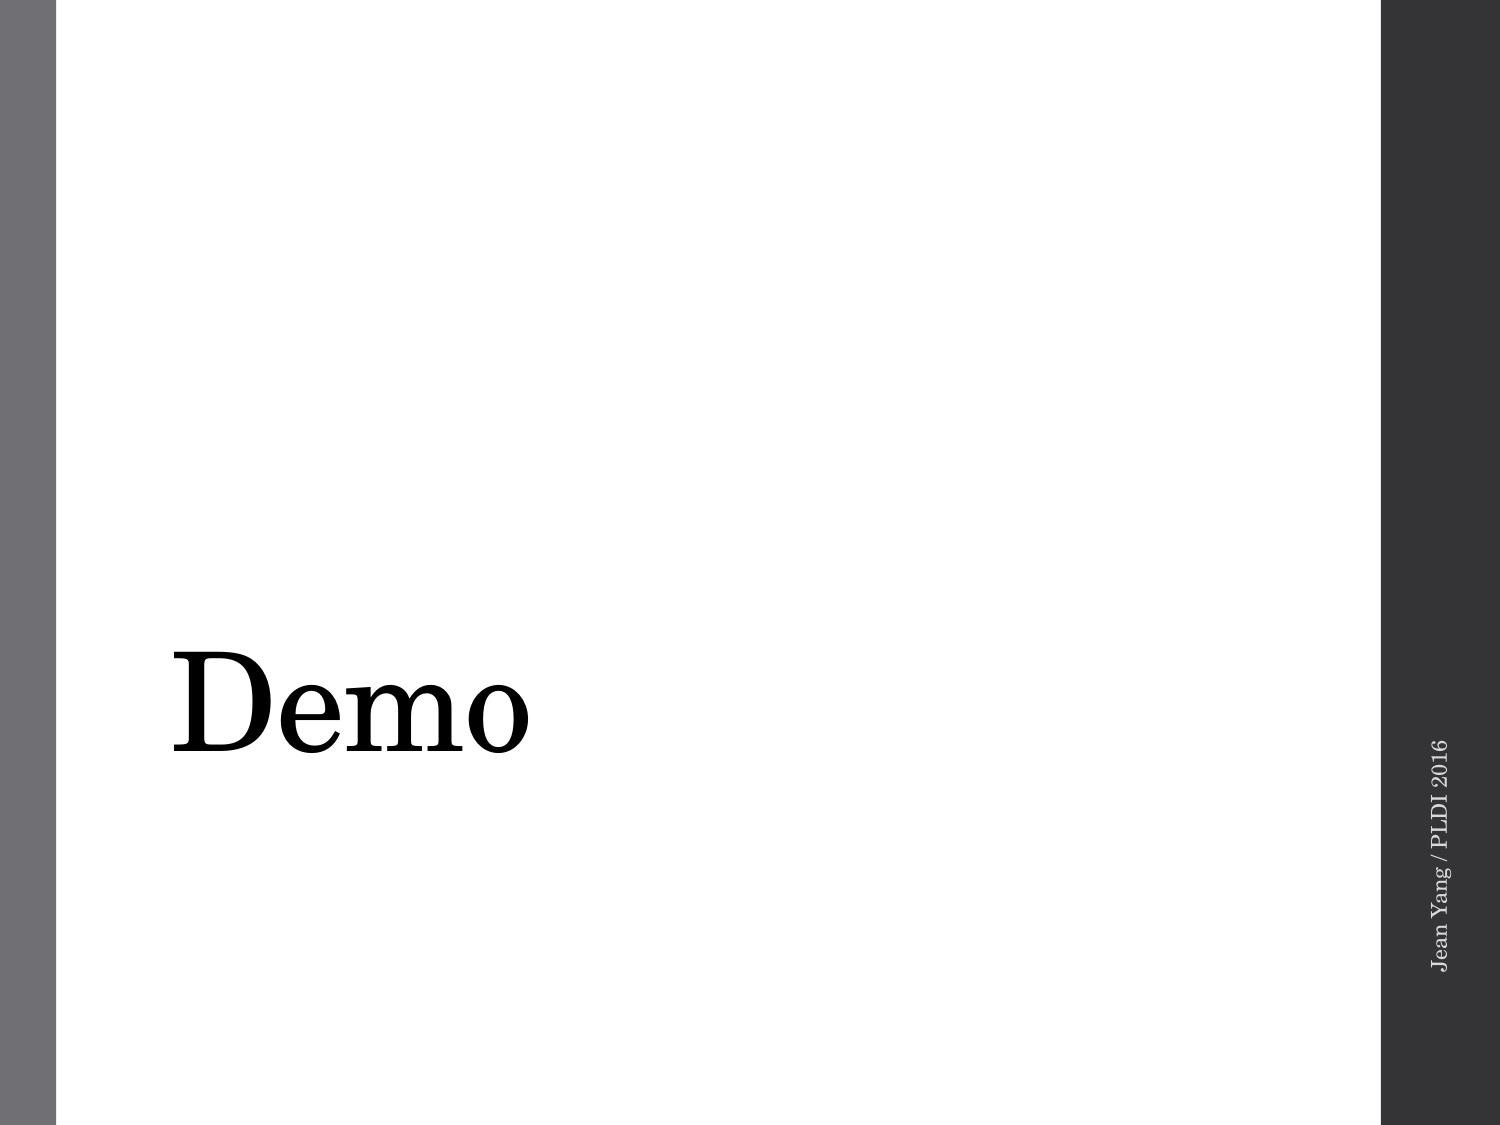

# Demo
Jean Yang / PLDI 2016